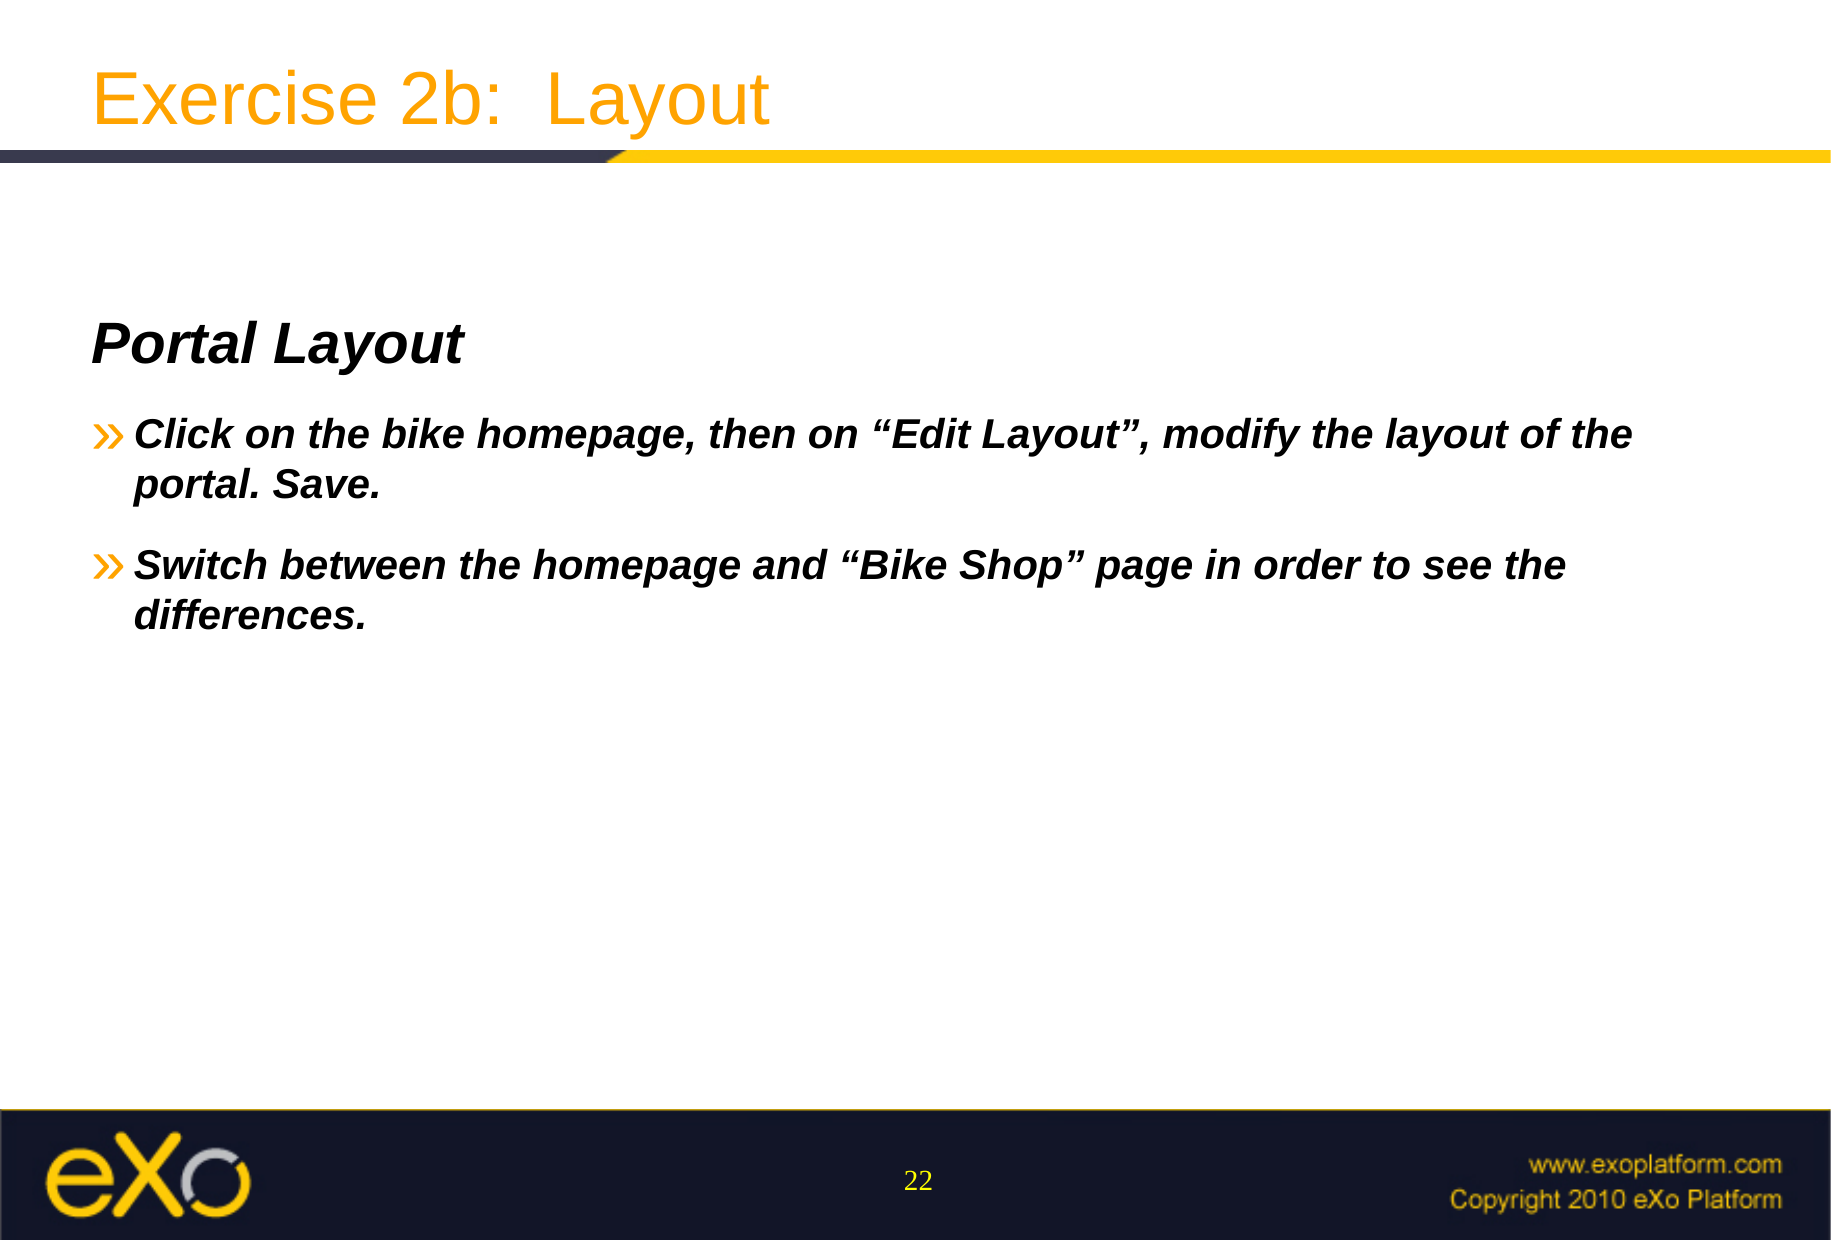

Exercise 2b:  Layout

Portal Layout
Click on the bike homepage, then on “Edit Layout”, modify the layout of the portal. Save.
Switch between the homepage and “Bike Shop” page in order to see the differences.